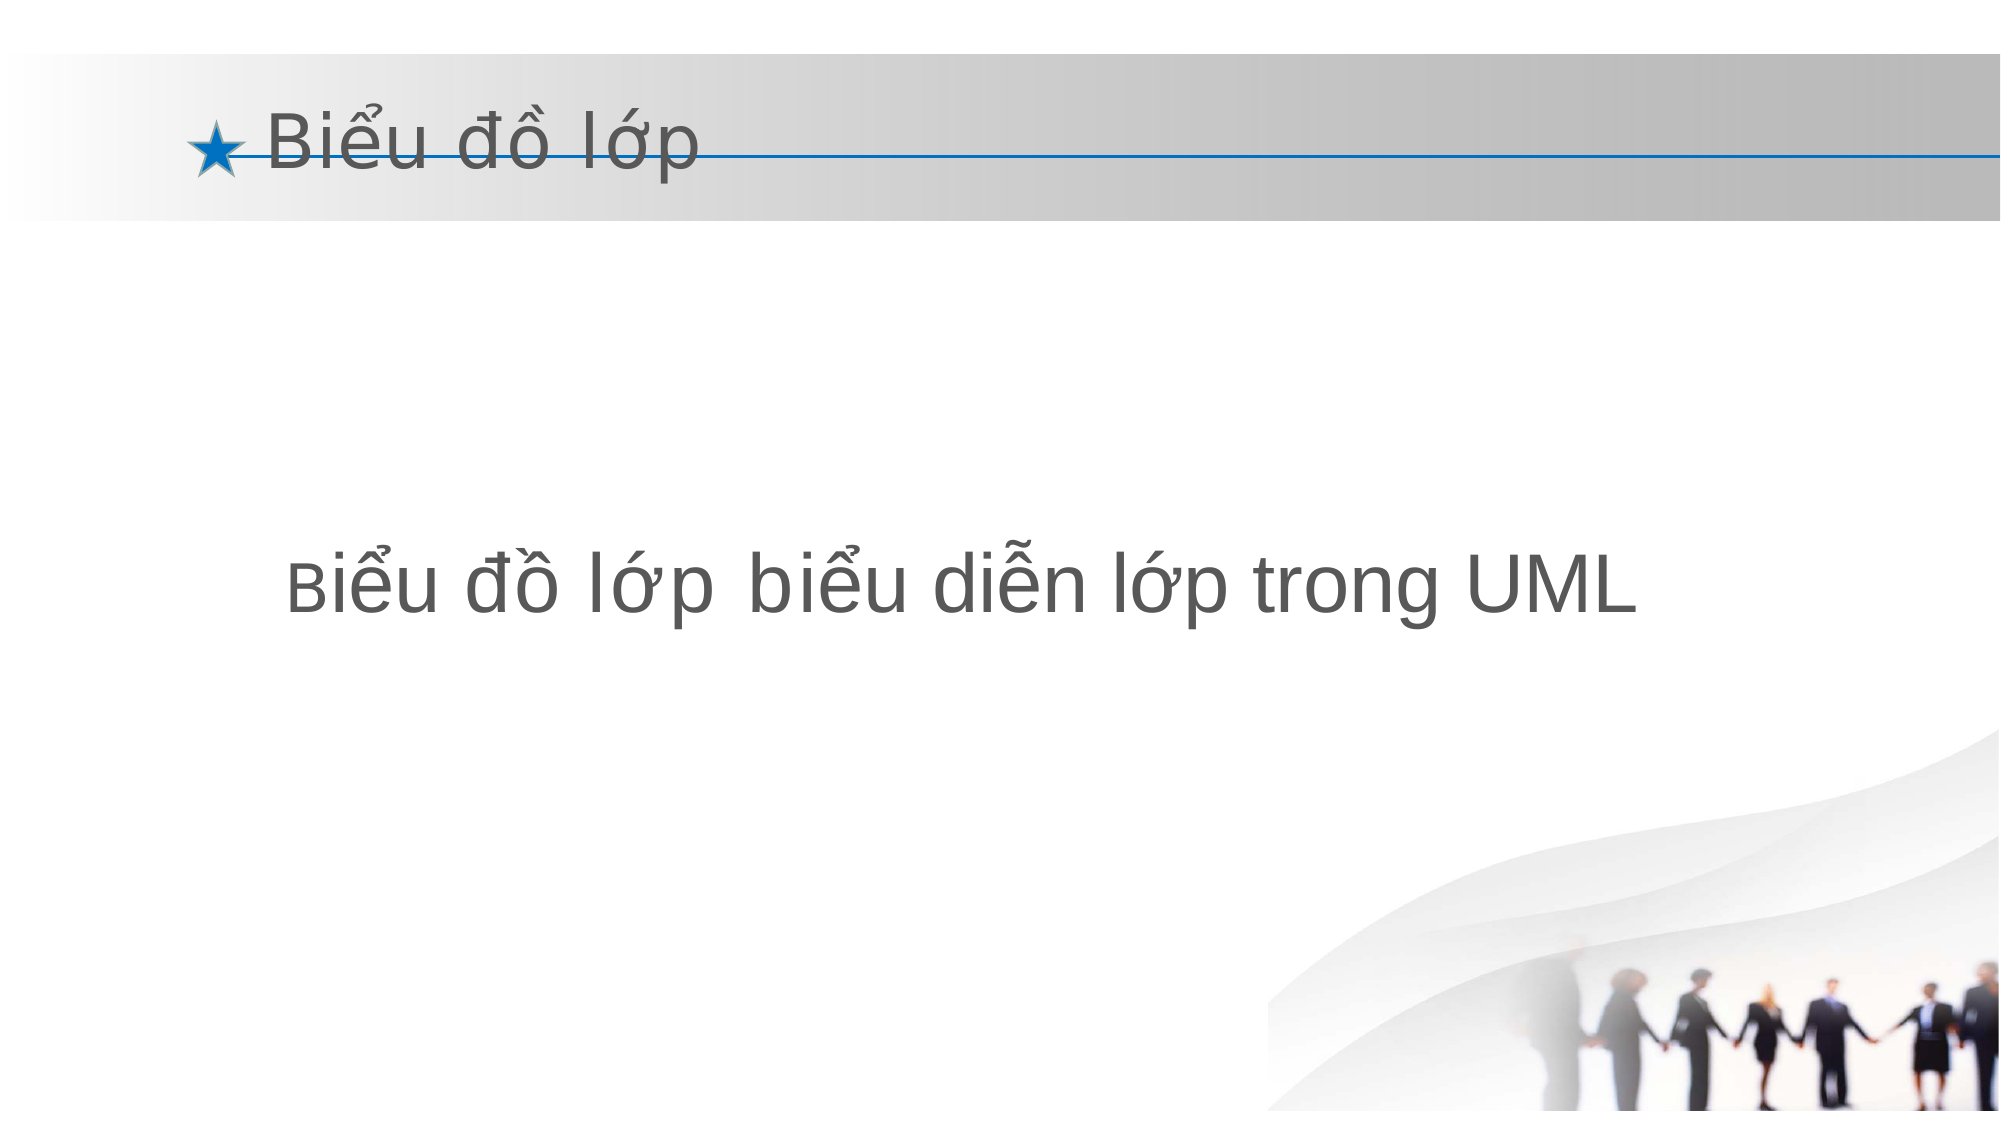

# Biểu đồ lớp
Biểu đồ lớp biểu diễn lớp trong UML